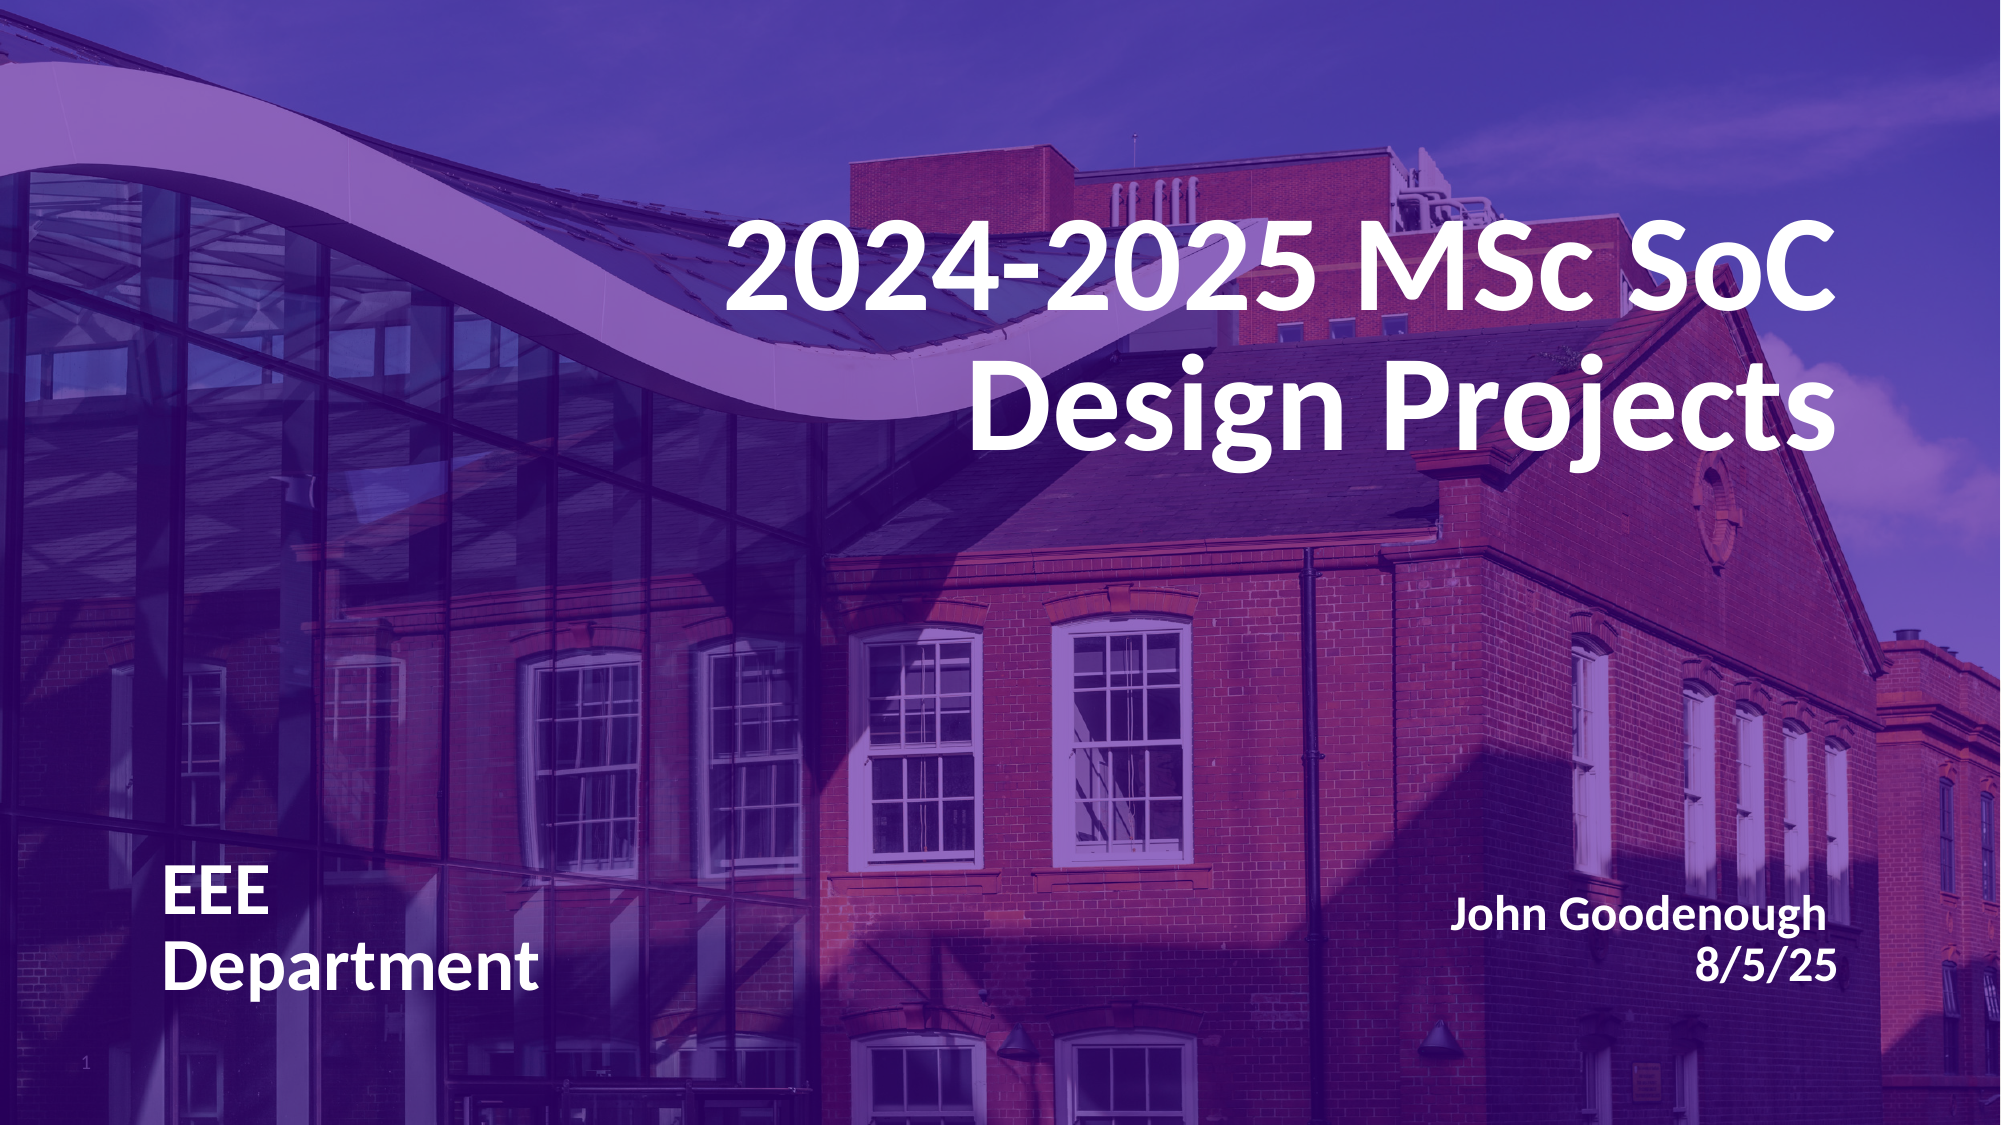

# 2024-2025 MSc SoC Design Projects
EEE
Department
John Goodenough
8/5/25